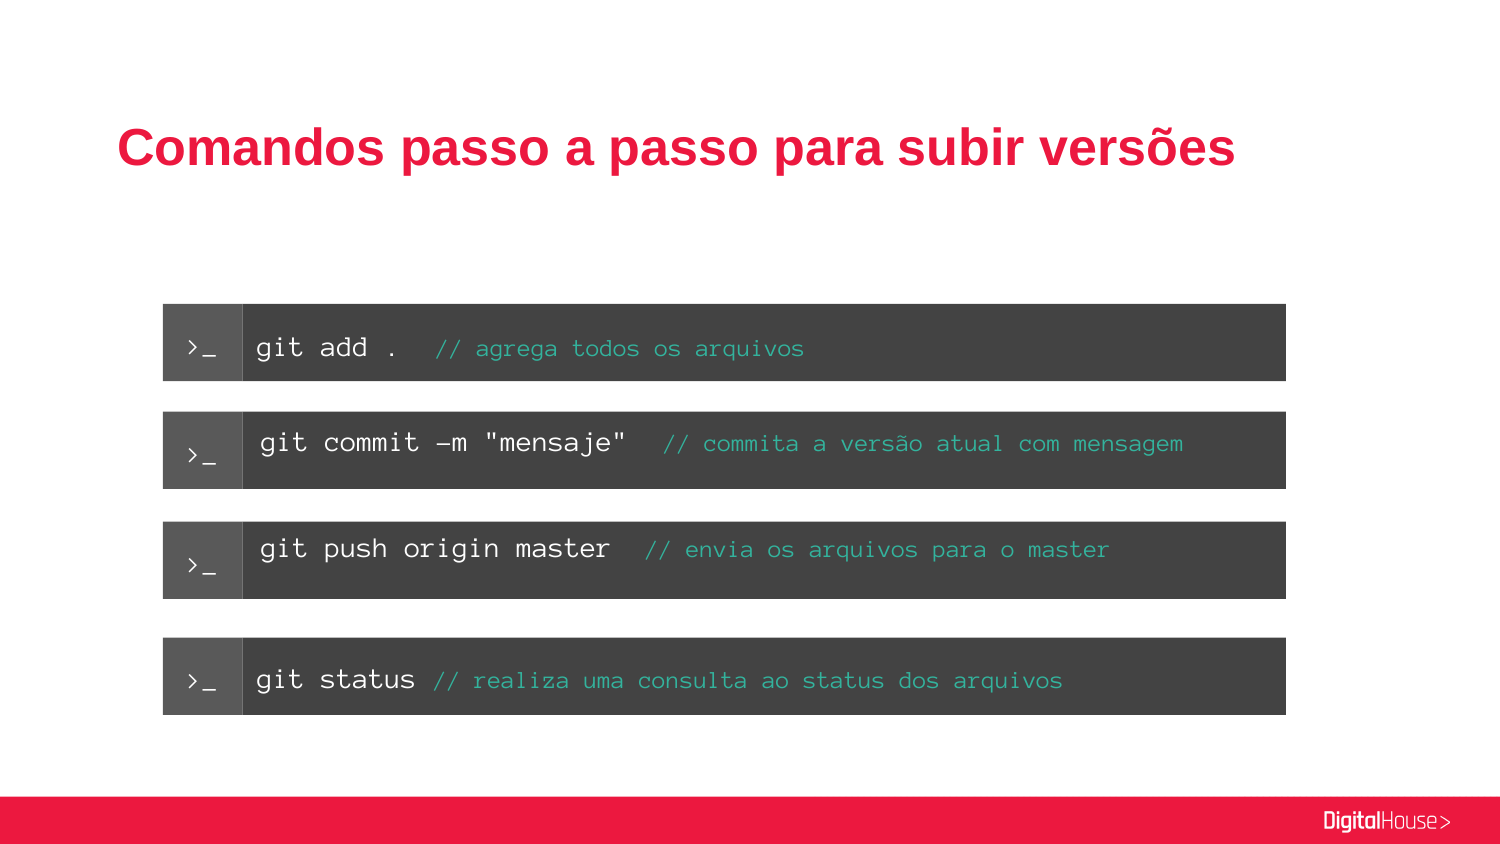

# Comandos passo a passo para subir versões
>_
git add .  // agrega todos os arquivos
git commit -m "mensaje"  // commita a versão atual com mensagem

git push origin master  // envia os arquivos para o master

>_

>_

>_
git status // realiza uma consulta ao status dos arquivos